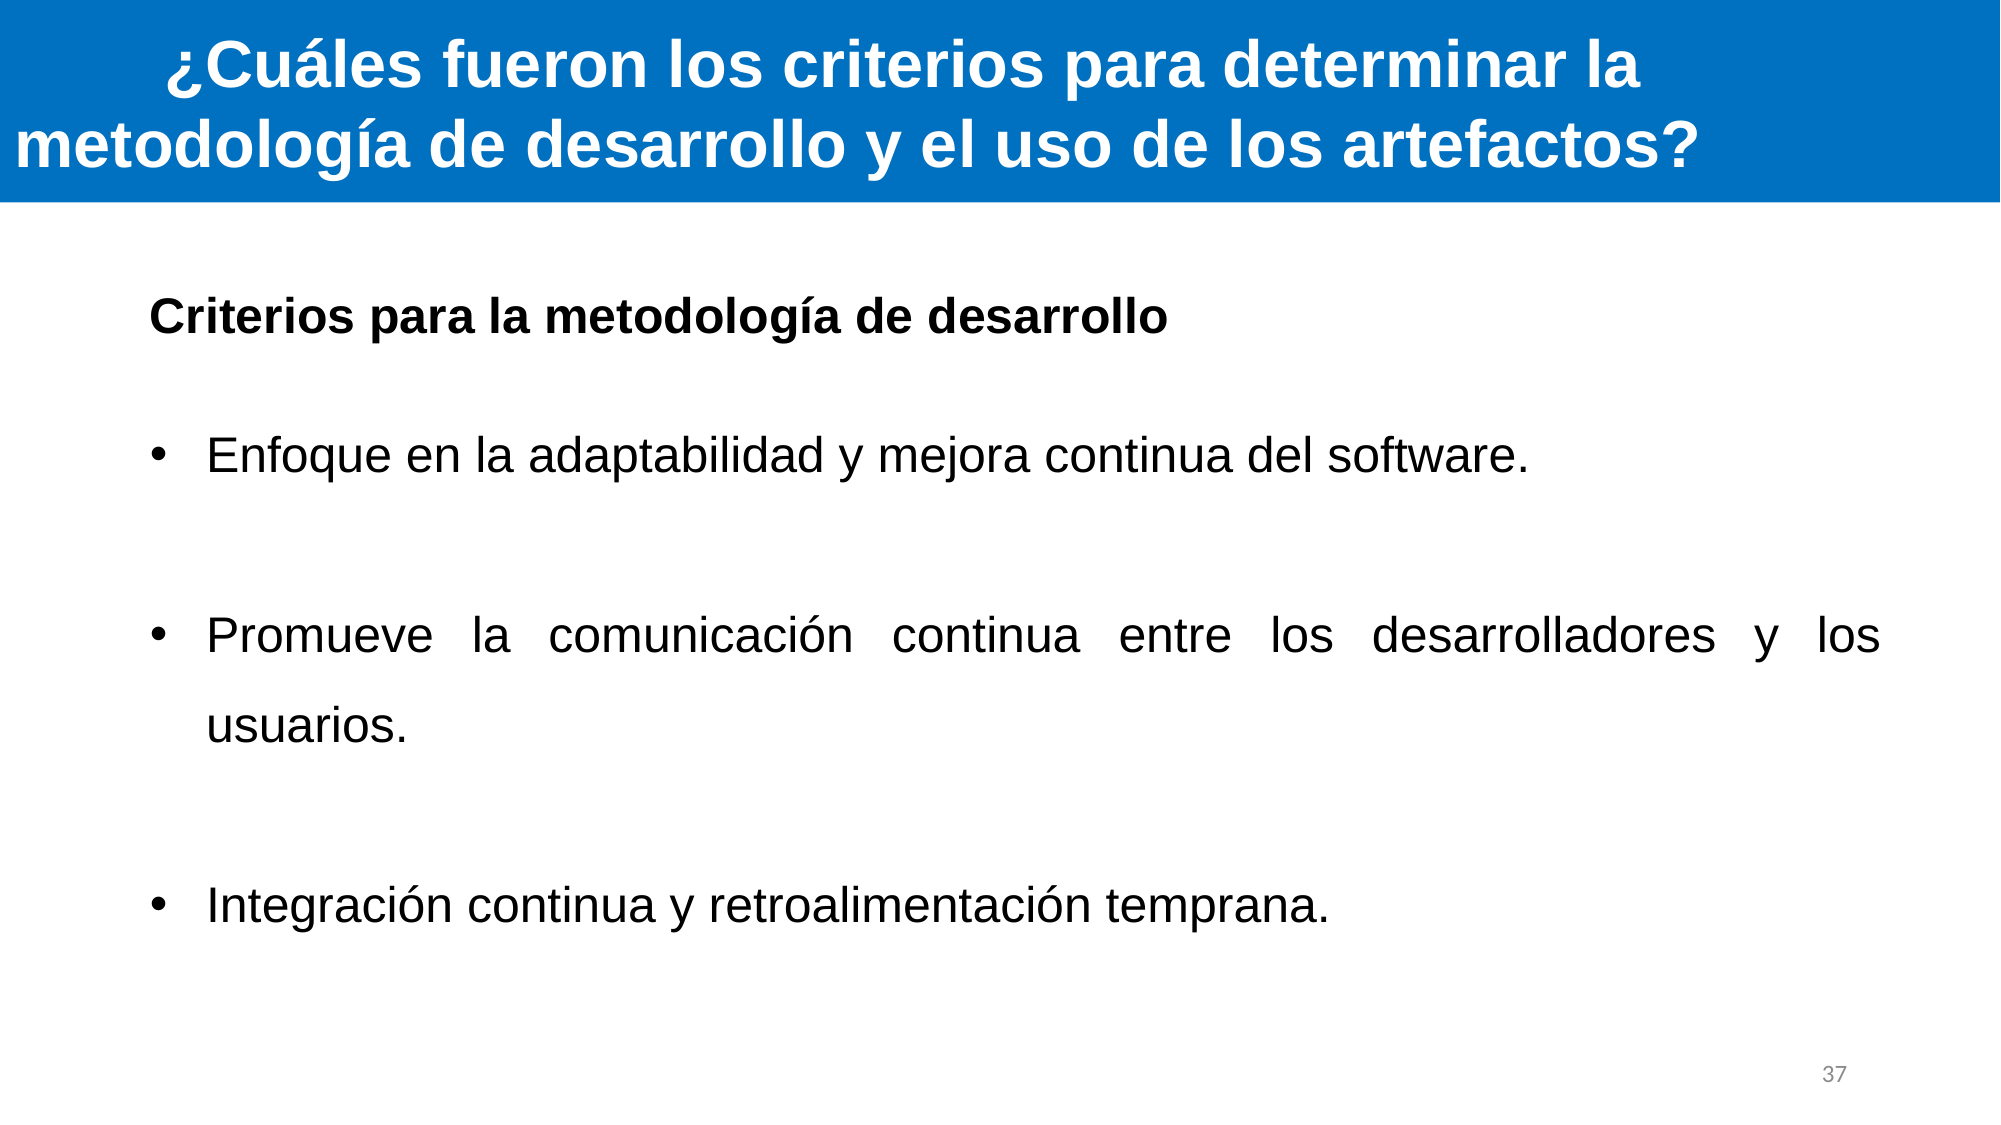

¿Cuáles fueron los criterios para determinar la 	metodología de desarrollo y el uso de los artefactos?
Criterios para la metodología de desarrollo
Enfoque en la adaptabilidad y mejora continua del software.

Promueve la comunicación continua entre los desarrolladores y los usuarios.

Integración continua y retroalimentación temprana.
37